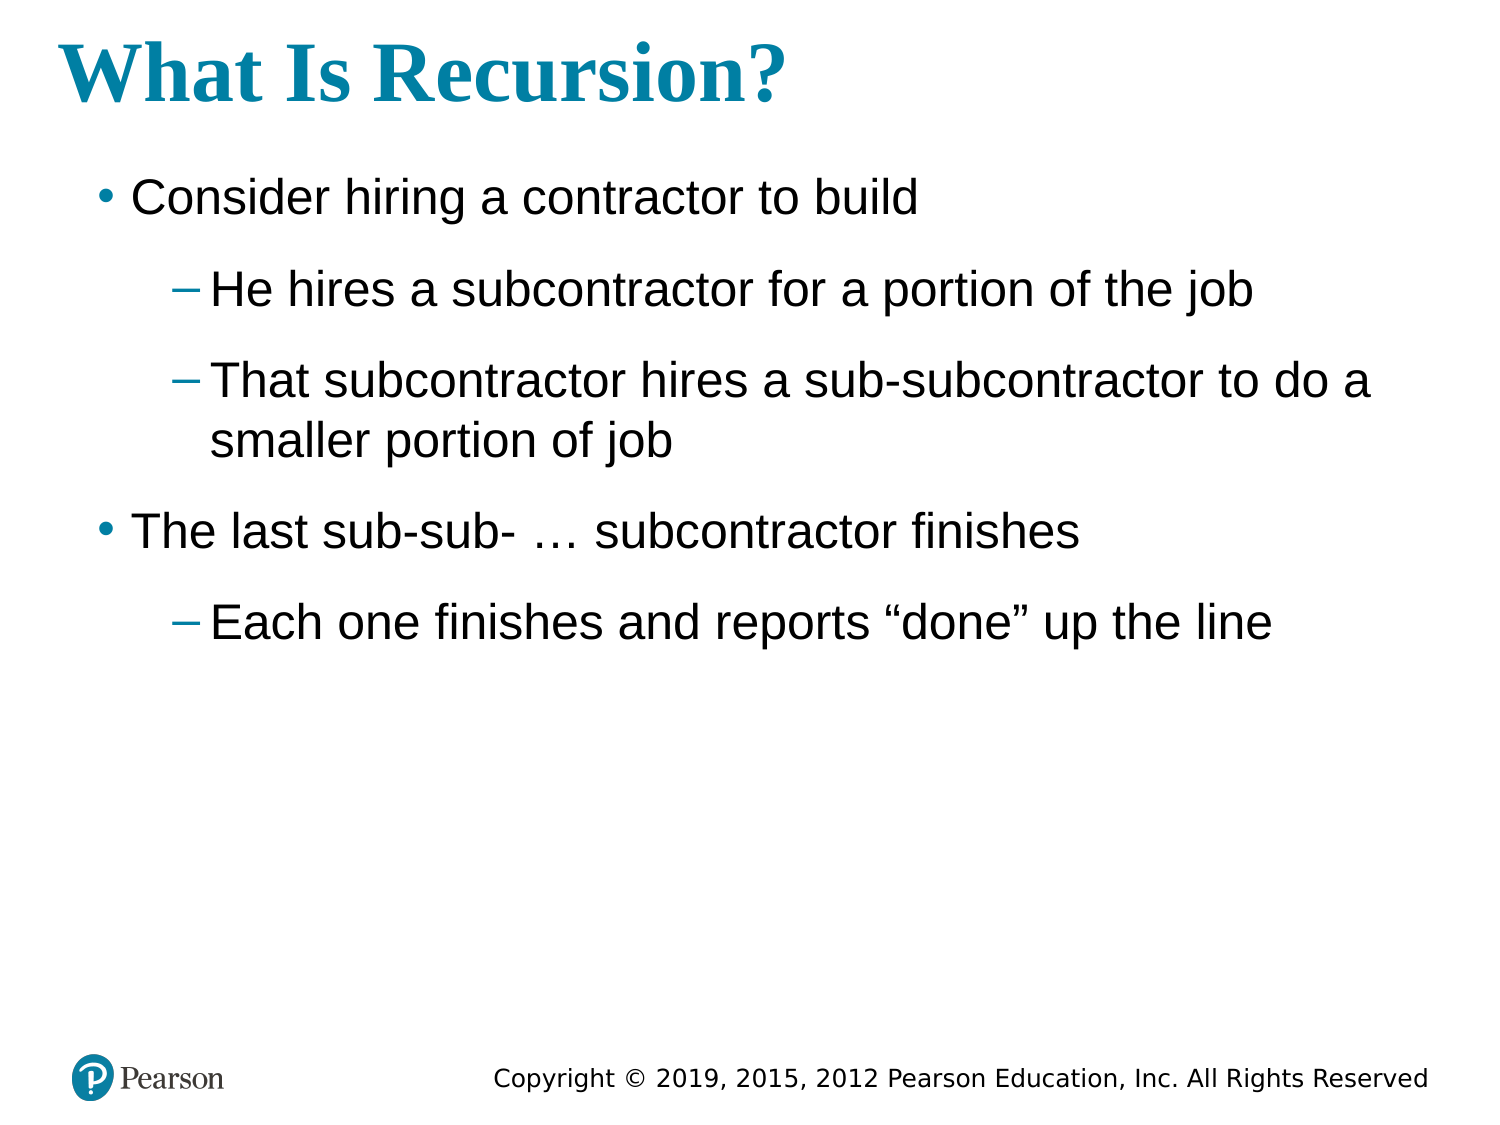

# What Is Recursion?
Consider hiring a contractor to build
He hires a subcontractor for a portion of the job
That subcontractor hires a sub-subcontractor to do a smaller portion of job
The last sub-sub- … subcontractor finishes
Each one finishes and reports “done” up the line